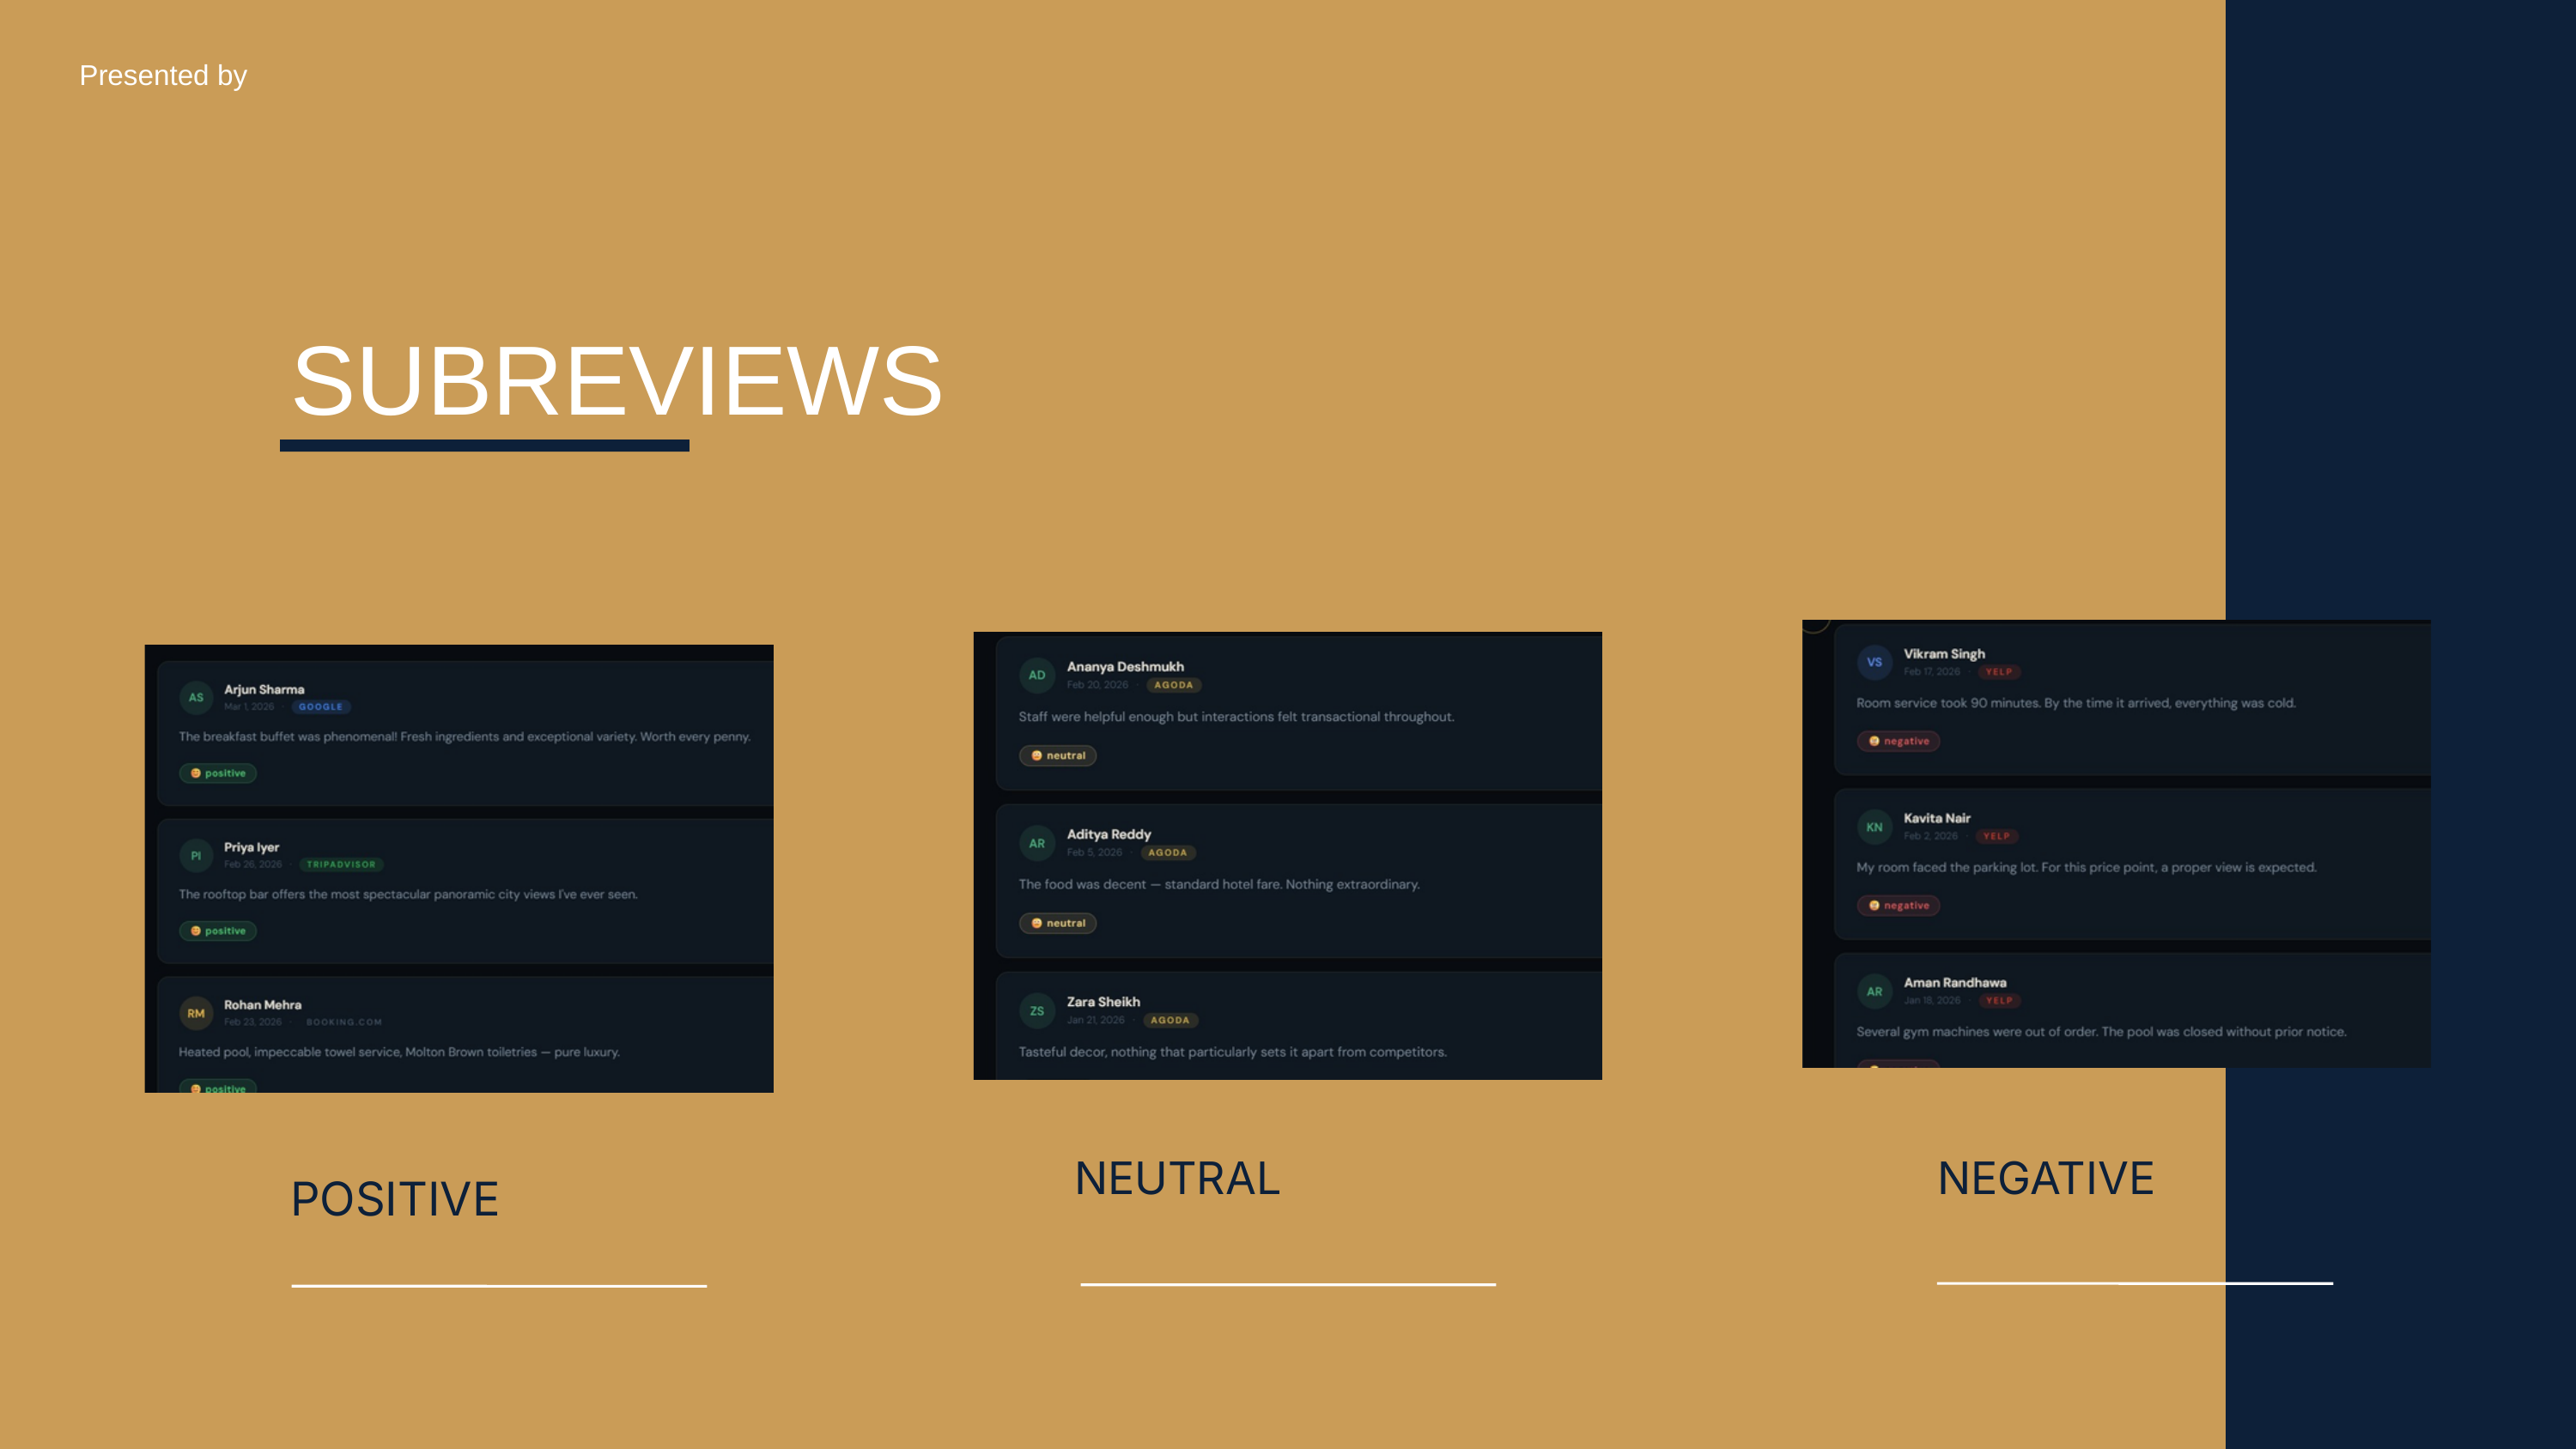

404 FOUND
Presented by
SUBREVIEWS

NEUTRAL
NEGATIVE
POSITIVE